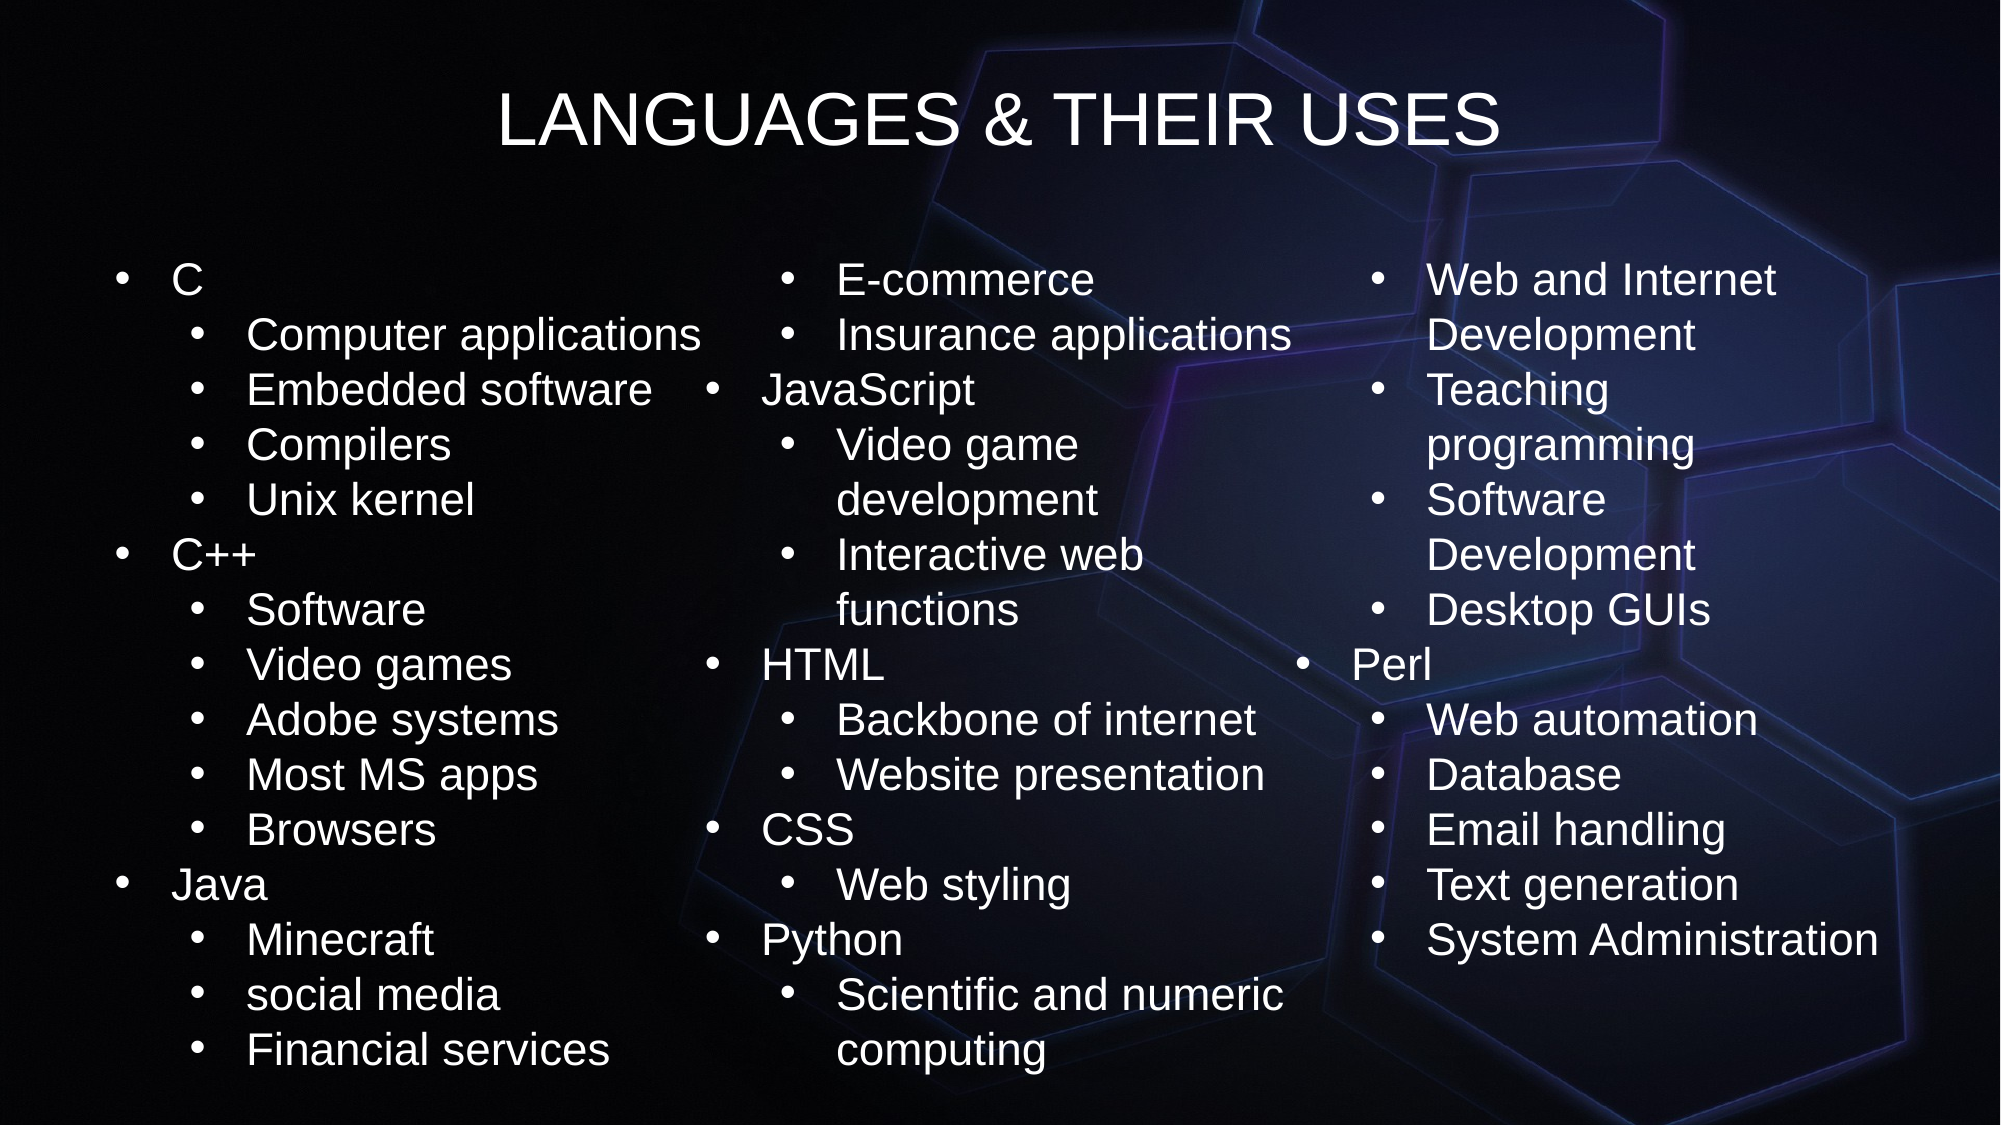

# Languages & their uses
C
Computer applications
Embedded software
Compilers
Unix kernel
C++
Software
Video games
Adobe systems
Most MS apps
Browsers
Java
Minecraft
social media
Financial services
E-commerce
Insurance applications
JavaScript
Video game development
Interactive web functions
HTML
Backbone of internet
Website presentation
CSS
Web styling
Python
Scientific and numeric computing
Web and Internet Development
Teaching programming
Software Development
Desktop GUIs
Perl
Web automation
Database
Email handling
Text generation
System Administration